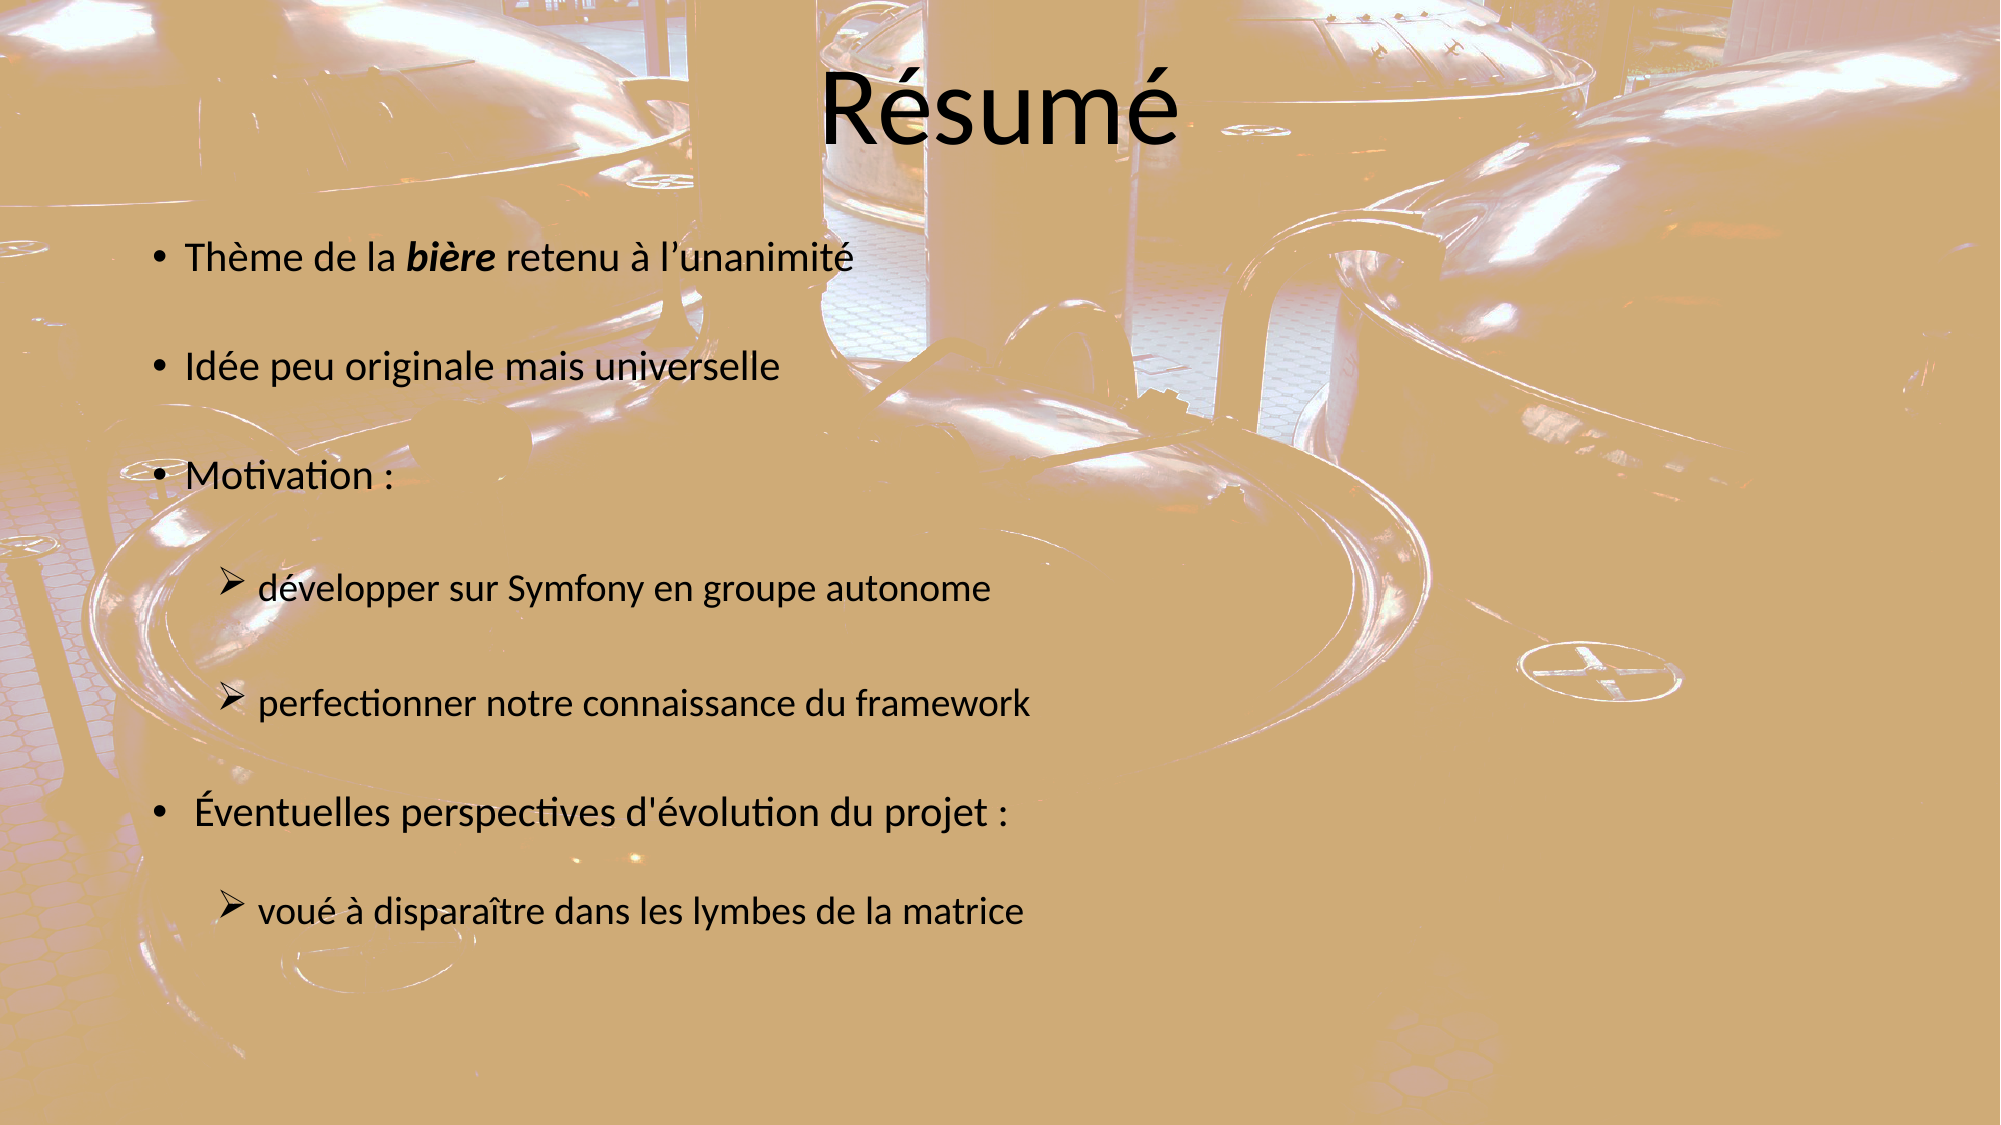

# Résumé
Thème de la bière retenu à l’unanimité

Idée peu originale mais universelle

Motivation :

 développer sur Symfony en groupe autonome

 perfectionner notre connaissance du framework

 Éventuelles perspectives d'évolution du projet :

 voué à disparaître dans les lymbes de la matrice